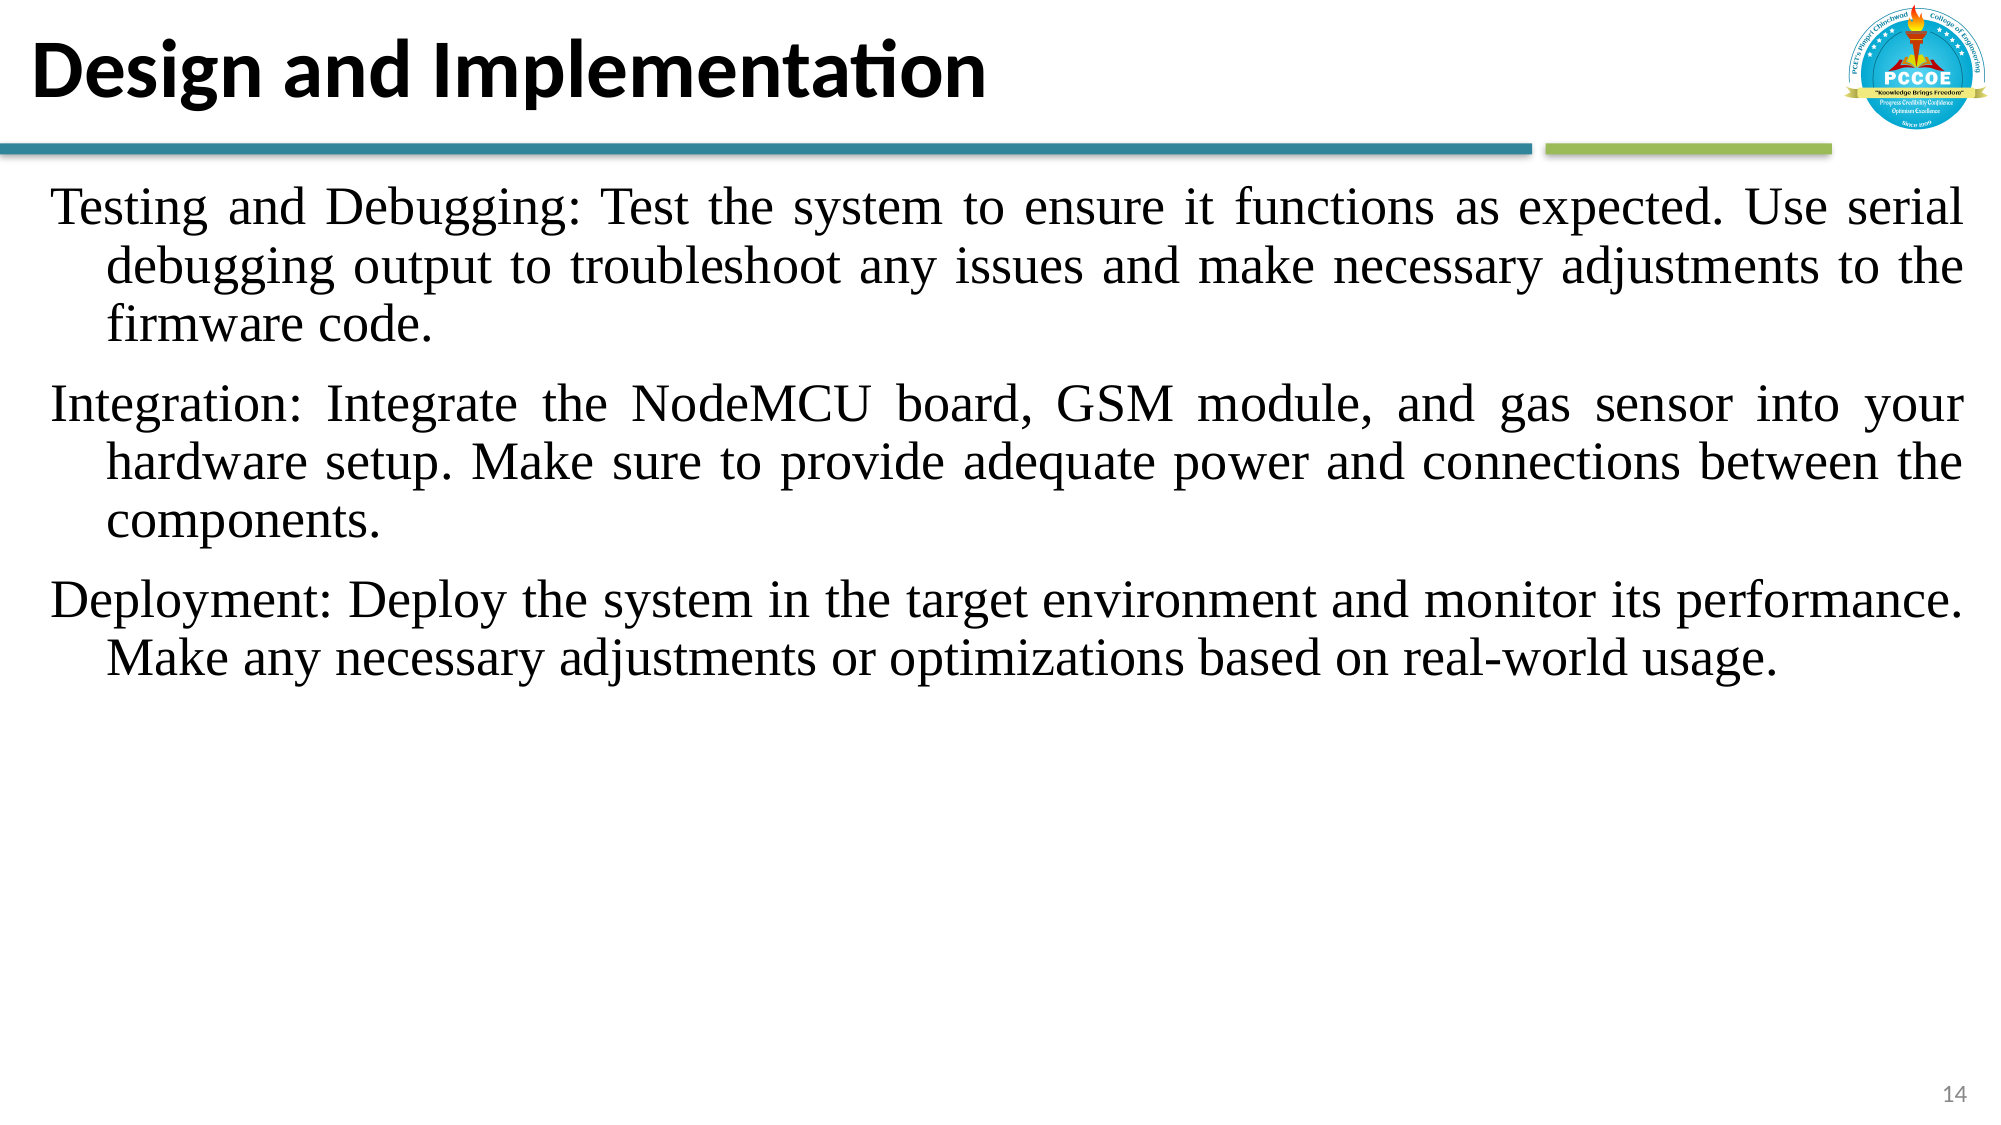

# Design and Implementation
Testing and Debugging: Test the system to ensure it functions as expected. Use serial debugging output to troubleshoot any issues and make necessary adjustments to the firmware code.
Integration: Integrate the NodeMCU board, GSM module, and gas sensor into your hardware setup. Make sure to provide adequate power and connections between the components.
Deployment: Deploy the system in the target environment and monitor its performance. Make any necessary adjustments or optimizations based on real-world usage.

14